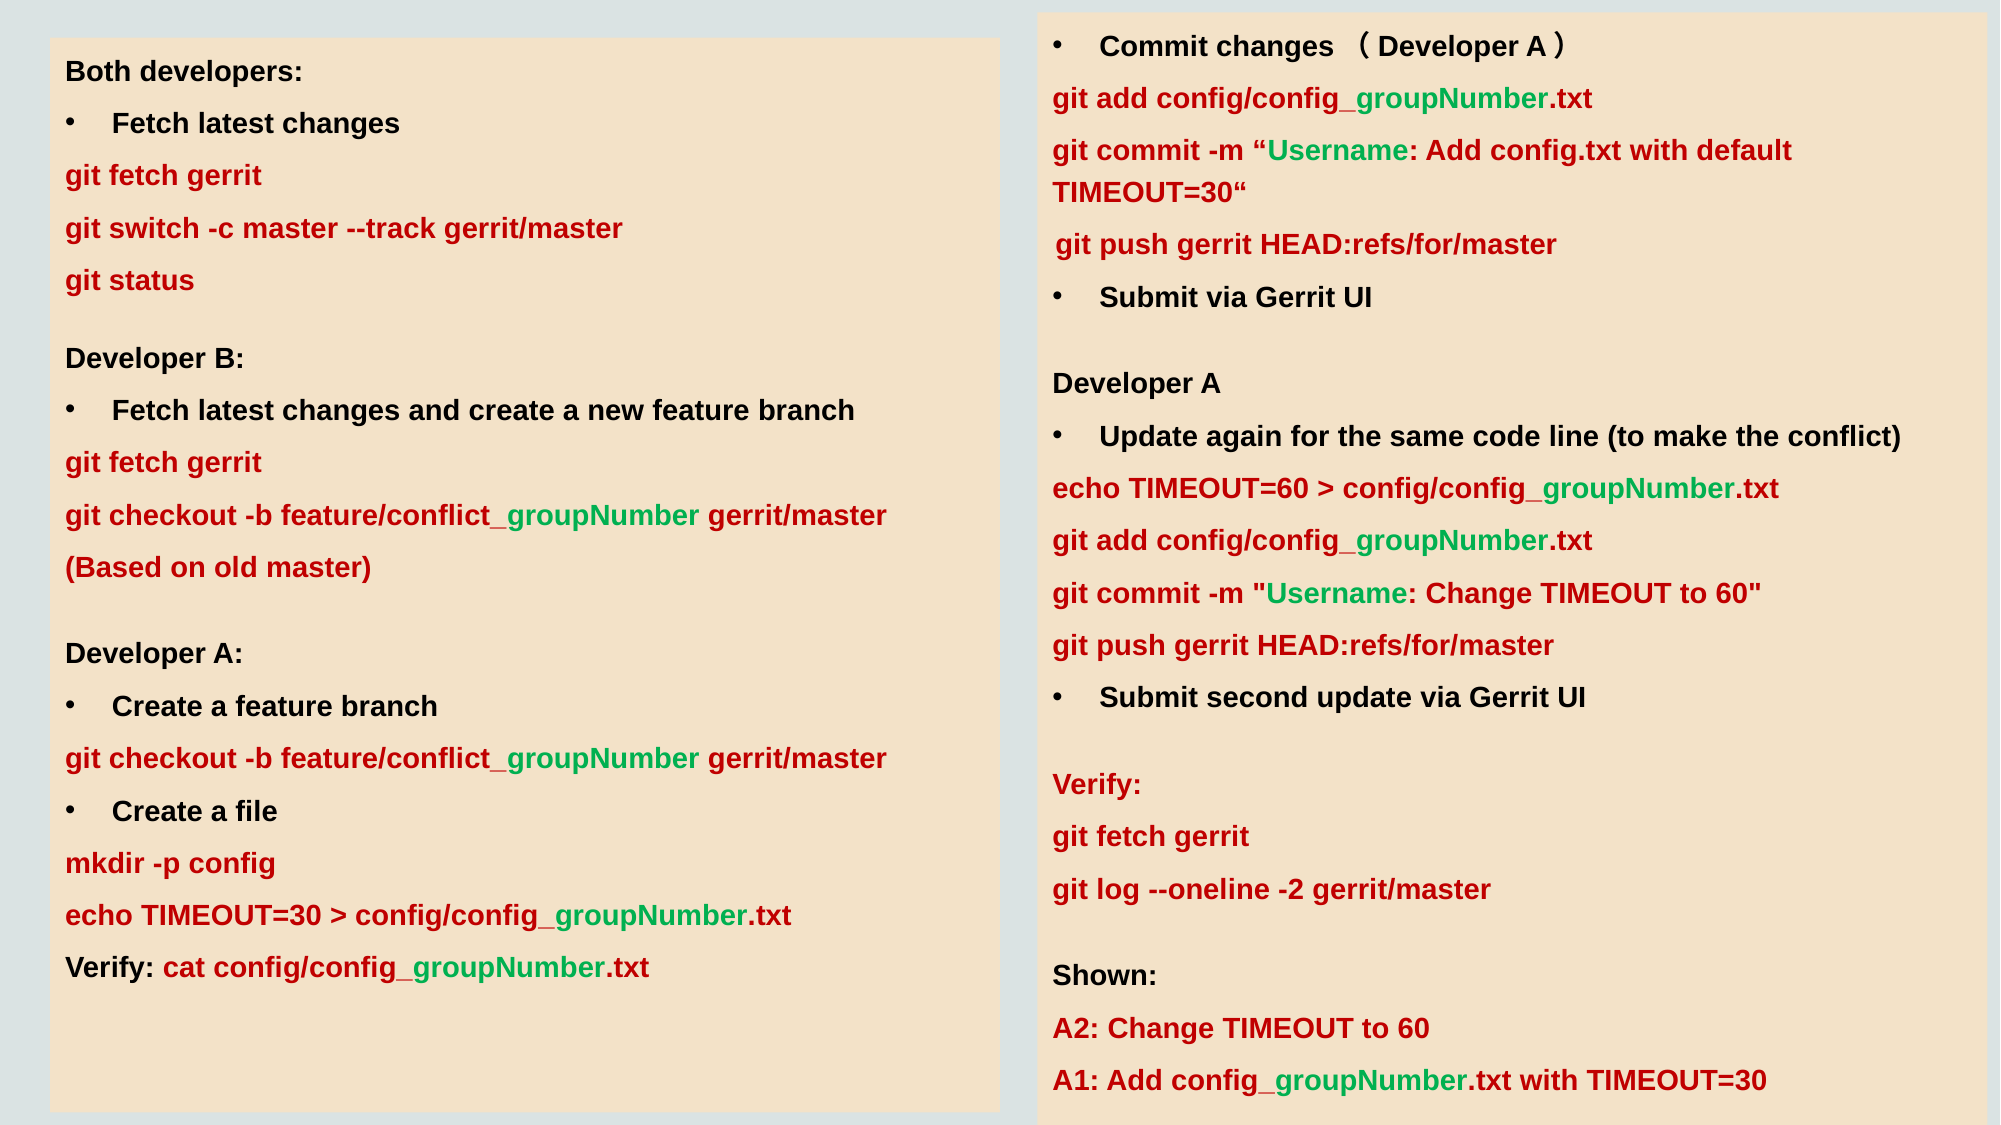

Commit changes（Developer A）
git add config/config_groupNumber.txt
git commit -m “Username: Add config.txt with default TIMEOUT=30“
 git push gerrit HEAD:refs/for/master
Submit via Gerrit UI

Developer A
Update again for the same code line (to make the conflict)
echo TIMEOUT=60 > config/config_groupNumber.txt
git add config/config_groupNumber.txt
git commit -m "Username: Change TIMEOUT to 60"
git push gerrit HEAD:refs/for/master
Submit second update via Gerrit UI

Verify:
git fetch gerrit
git log --oneline -2 gerrit/master

Shown:
A2: Change TIMEOUT to 60
A1: Add config_groupNumber.txt with TIMEOUT=30

Both developers:
Fetch latest changes
git fetch gerrit
git switch -c master --track gerrit/master
git status

Developer B:
Fetch latest changes and create a new feature branch
git fetch gerrit
git checkout -b feature/conflict_groupNumber gerrit/master
(Based on old master)

Developer A:
Create a feature branch
git checkout -b feature/conflict_groupNumber gerrit/master
Create a file
mkdir -p config
echo TIMEOUT=30 > config/config_groupNumber.txt
Verify: cat config/config_groupNumber.txt